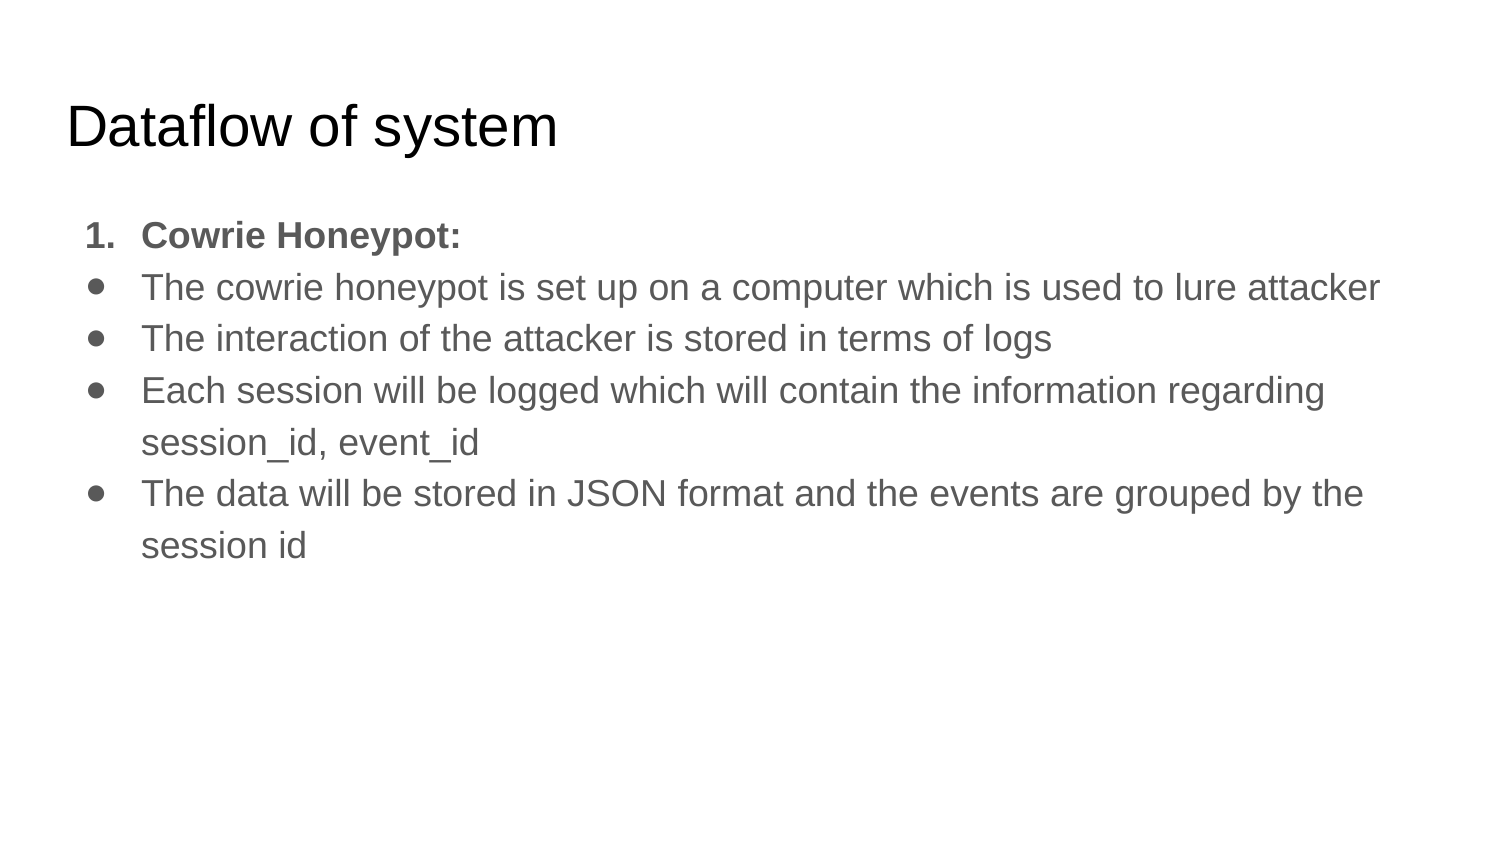

# Dataflow of system
Cowrie Honeypot:
The cowrie honeypot is set up on a computer which is used to lure attacker
The interaction of the attacker is stored in terms of logs
Each session will be logged which will contain the information regarding session_id, event_id
The data will be stored in JSON format and the events are grouped by the session id